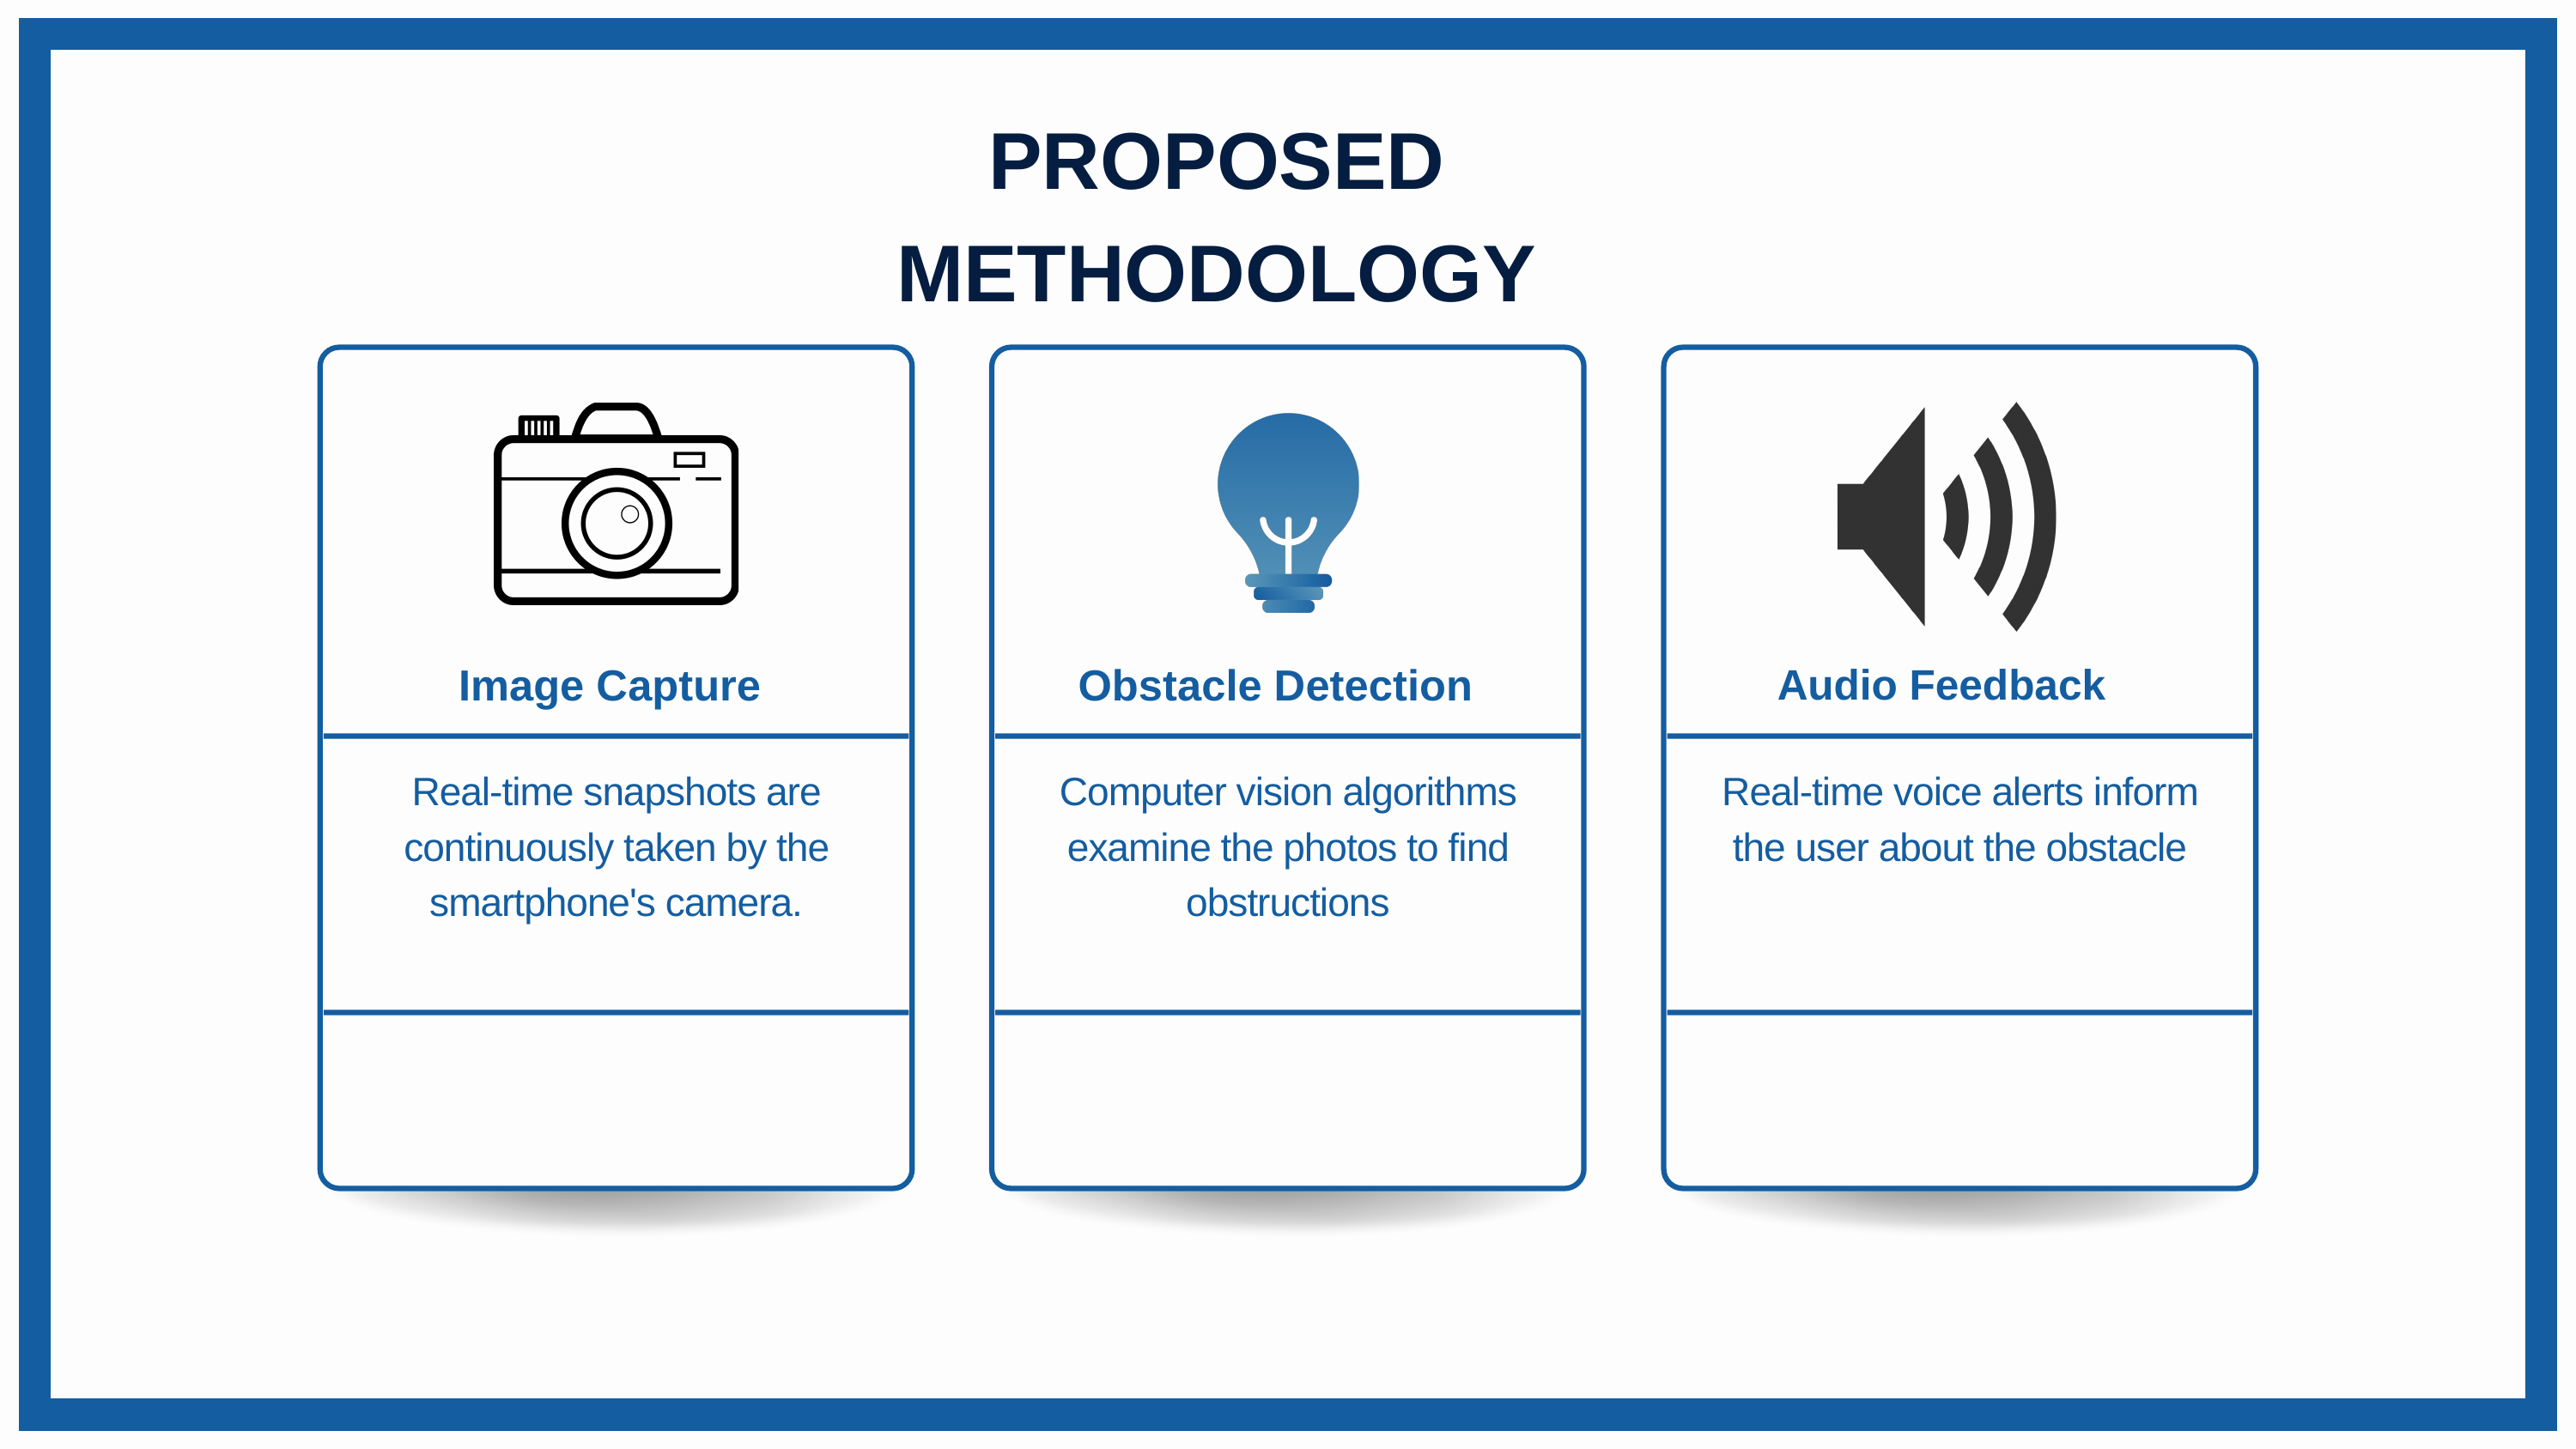

PROPOSED METHODOLOGY

Audio Feedback
Image Capture
Obstacle Detection

Real-time snapshots are continuously taken by the smartphone's camera.
Computer vision algorithms examine the photos to find obstructions
Real-time voice alerts inform the user about the obstacle